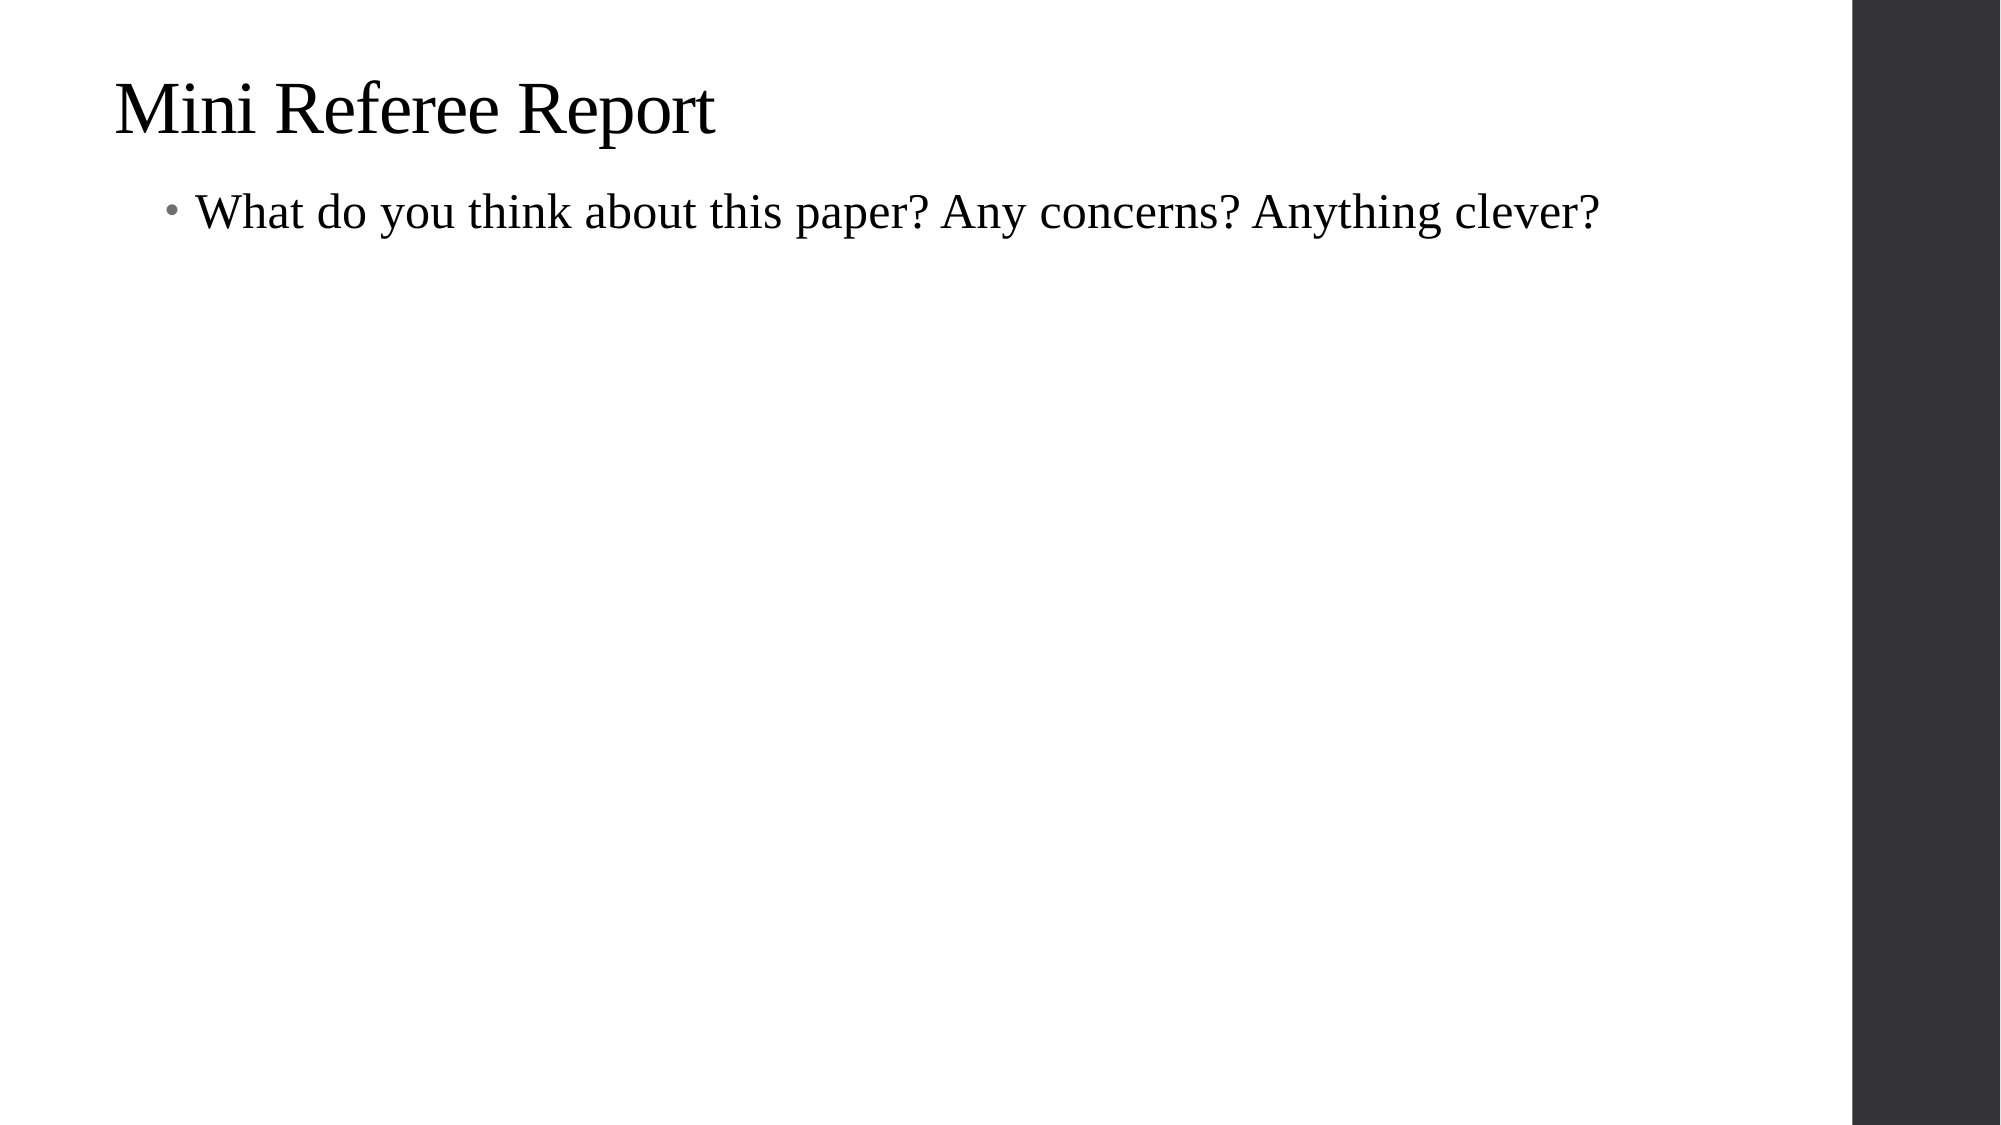

# Mini Referee Report
What do you think about this paper? Any concerns? Anything clever?